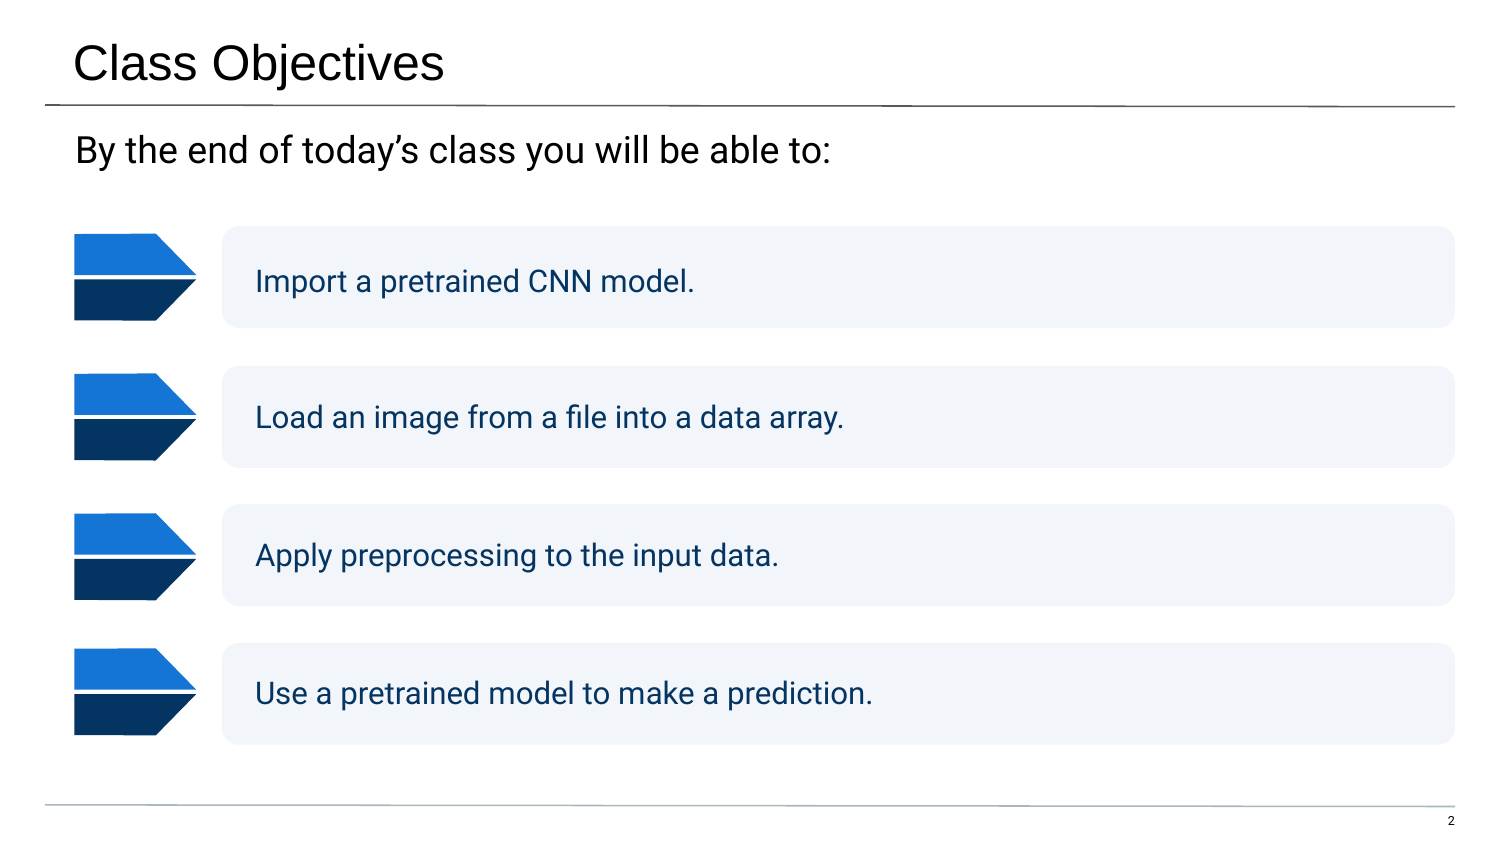

# Class Objectives
By the end of today’s class you will be able to:
Import a pretrained CNN model.
Load an image from a file into a data array.
Apply preprocessing to the input data.
Use a pretrained model to make a prediction.

2